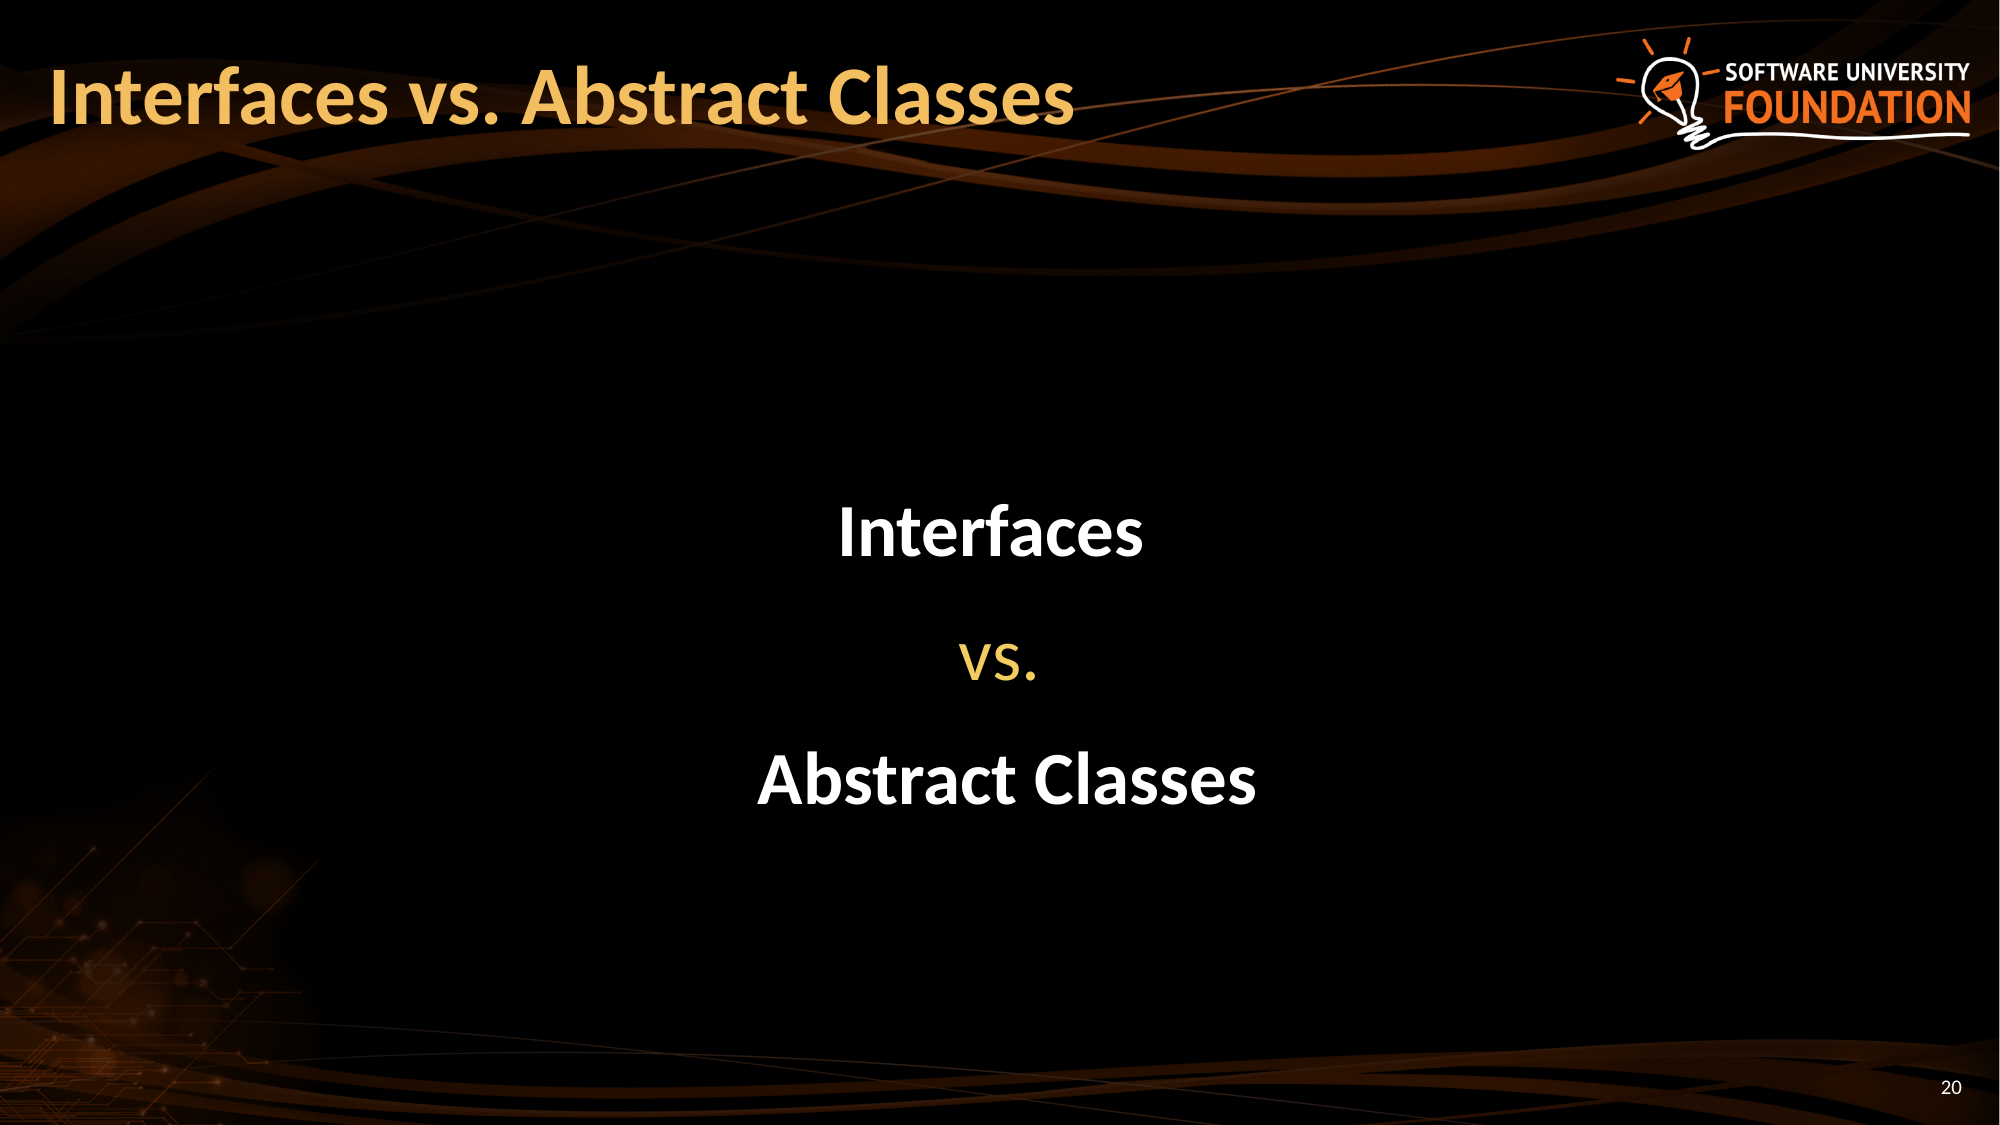

# Interfaces vs. Abstract Classes
Interfaces
vs.
 Abstract Classes
20